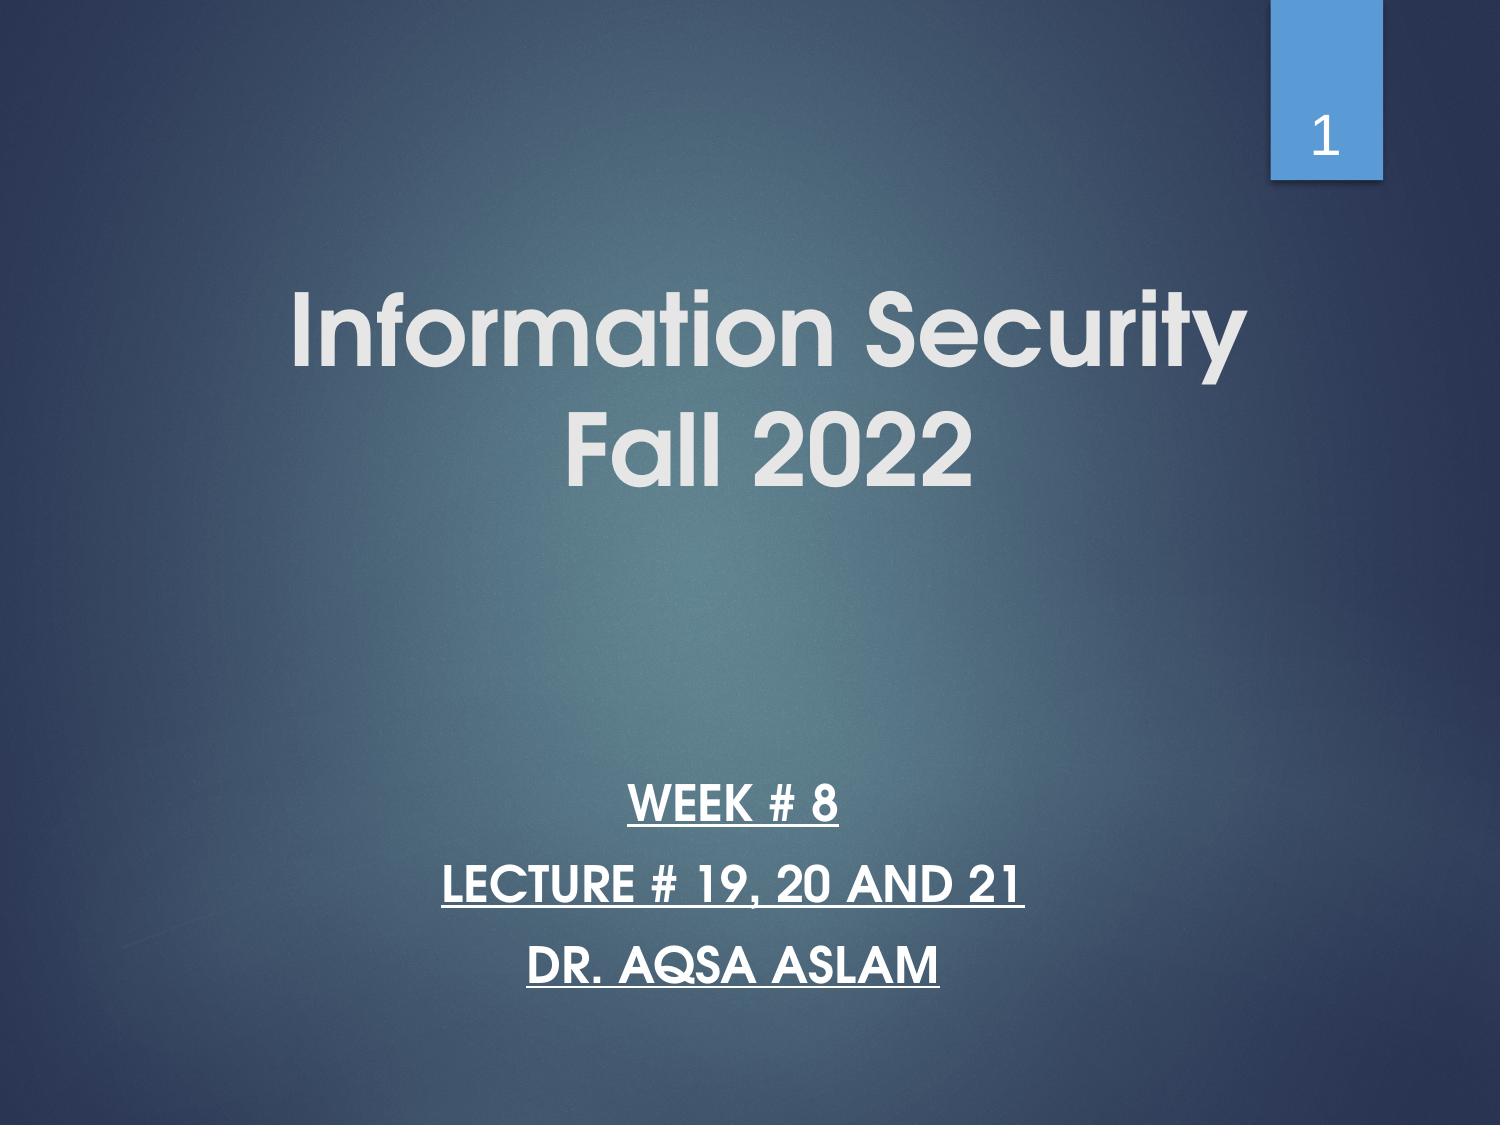

1
# Information Security Fall 2022

Week # 8
Lecture # 19, 20 and 21
Dr. Aqsa Aslam